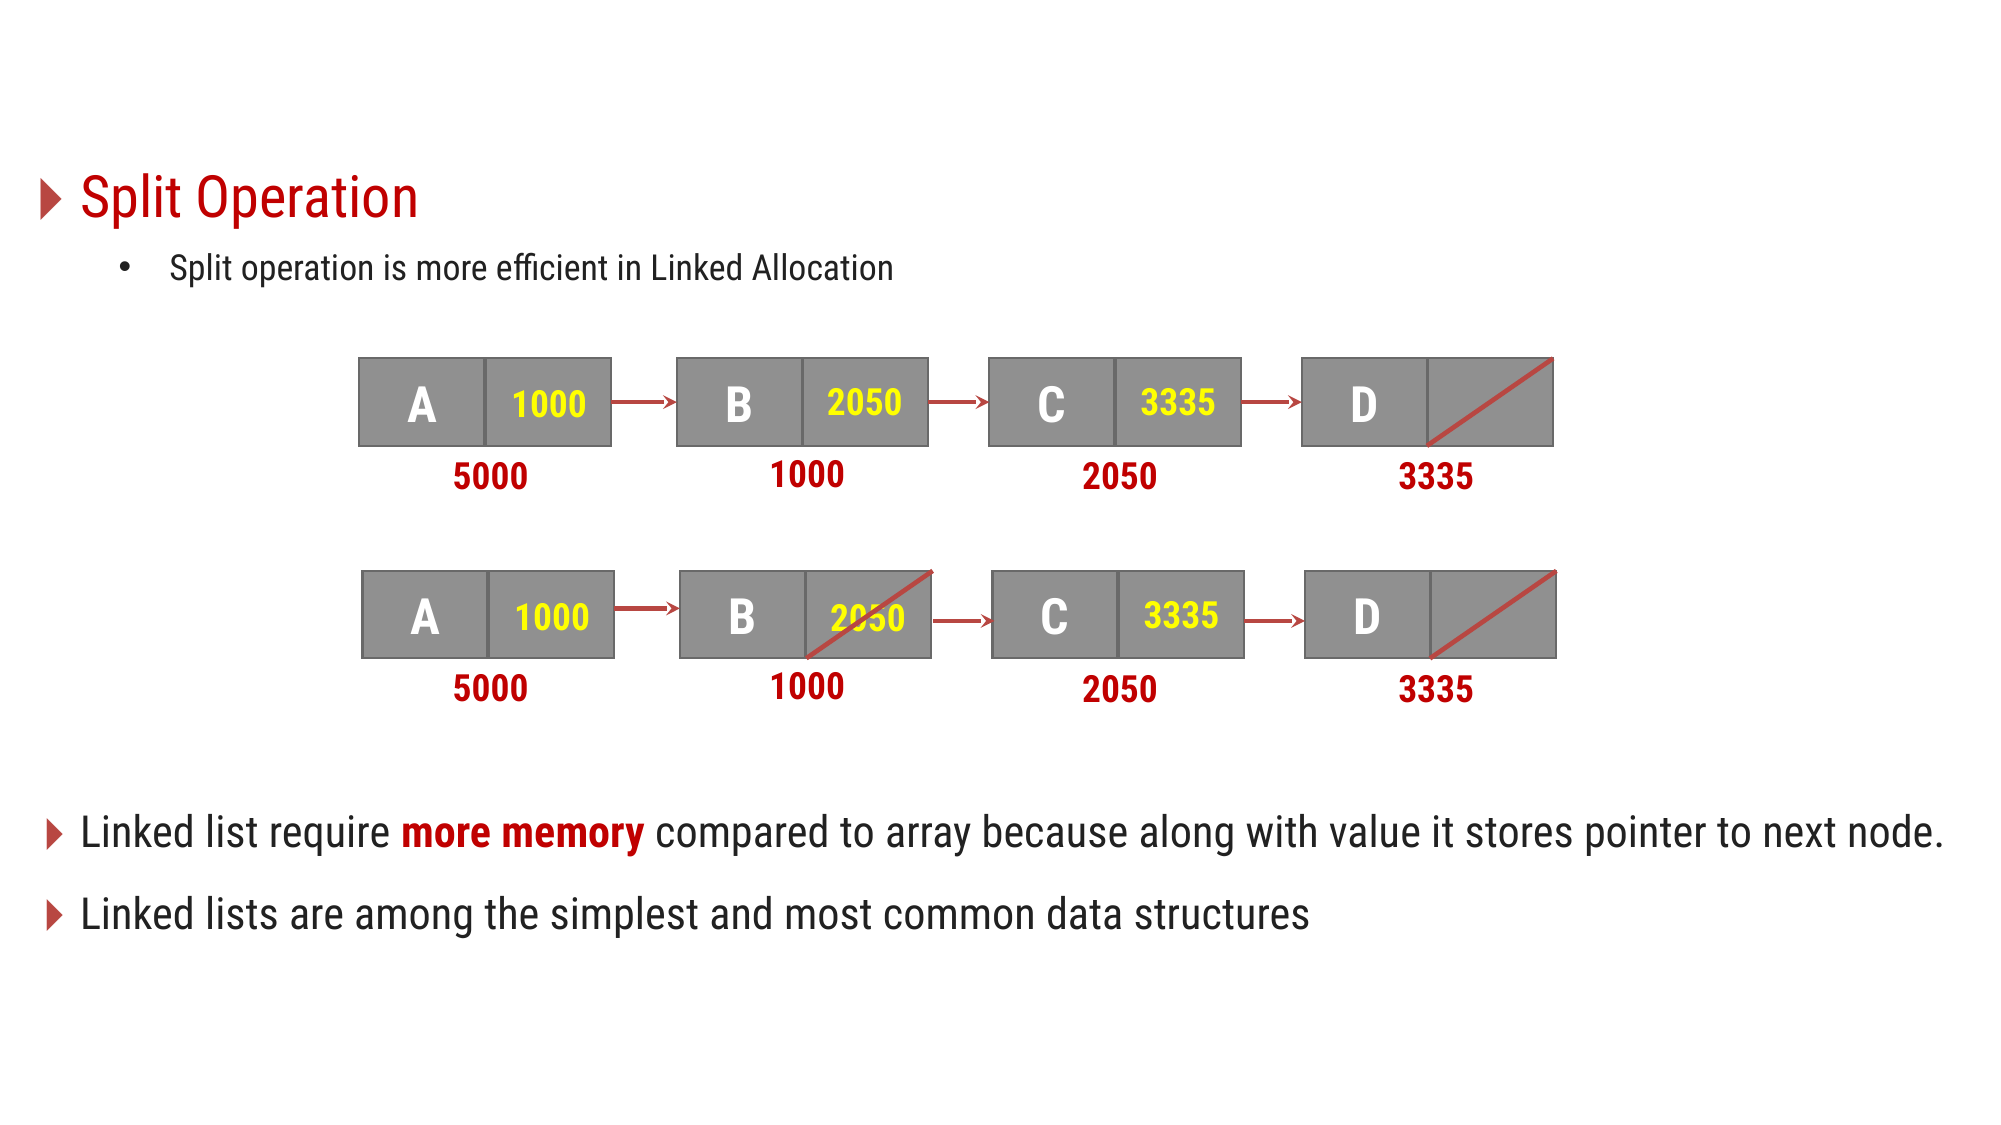

Split Operation
Split operation is more efficient in Linked Allocation

Linked list require more memory compared to array because along with value it stores pointer to next node.
Linked lists are among the simplest and most common data structures

A

B

C

D

2050
3335
1000
1000
5000
2050
3335
A

B

C

D

3335
1000
2050
1000
5000
2050
3335